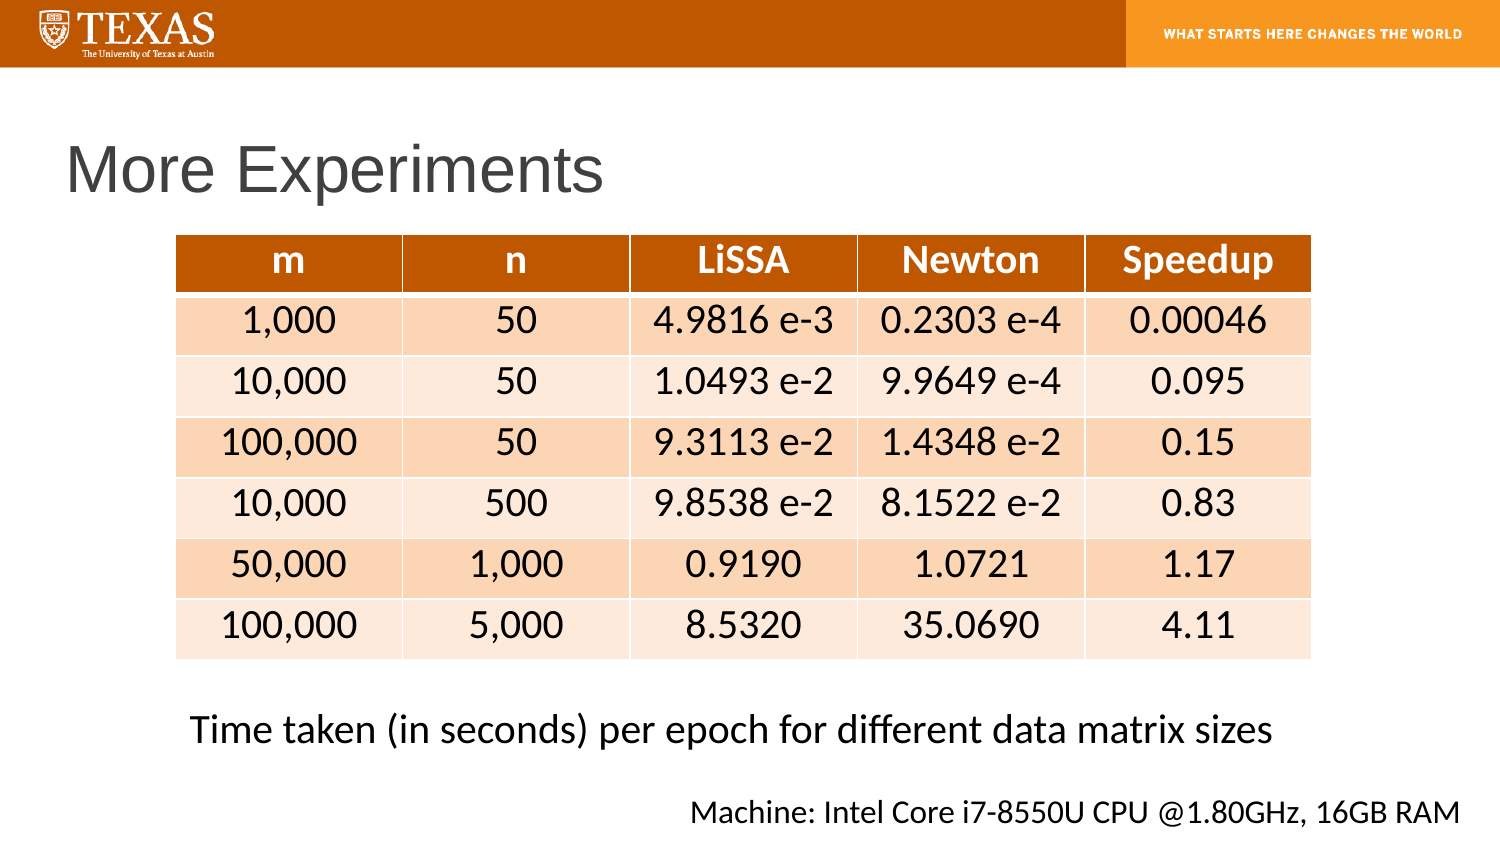

# More Experiments

| m | n | LiSSA | Newton | Speedup |
| --- | --- | --- | --- | --- |
| 1,000 | 50 | 4.9816 e-3 | 0.2303 e-4 | 0.00046 |
| 10,000 | 50 | 1.0493 e-2 | 9.9649 e-4 | 0.095 |
| 100,000 | 50 | 9.3113 e-2 | 1.4348 e-2 | 0.15 |
| 10,000 | 500 | 9.8538 e-2 | 8.1522 e-2 | 0.83 |
| 50,000 | 1,000 | 0.9190 | 1.0721 | 1.17 |
| 100,000 | 5,000 | 8.5320 | 35.0690 | 4.11 |
Time taken (in seconds) per epoch for different data matrix sizes
Machine: Intel Core i7-8550U CPU @1.80GHz, 16GB RAM